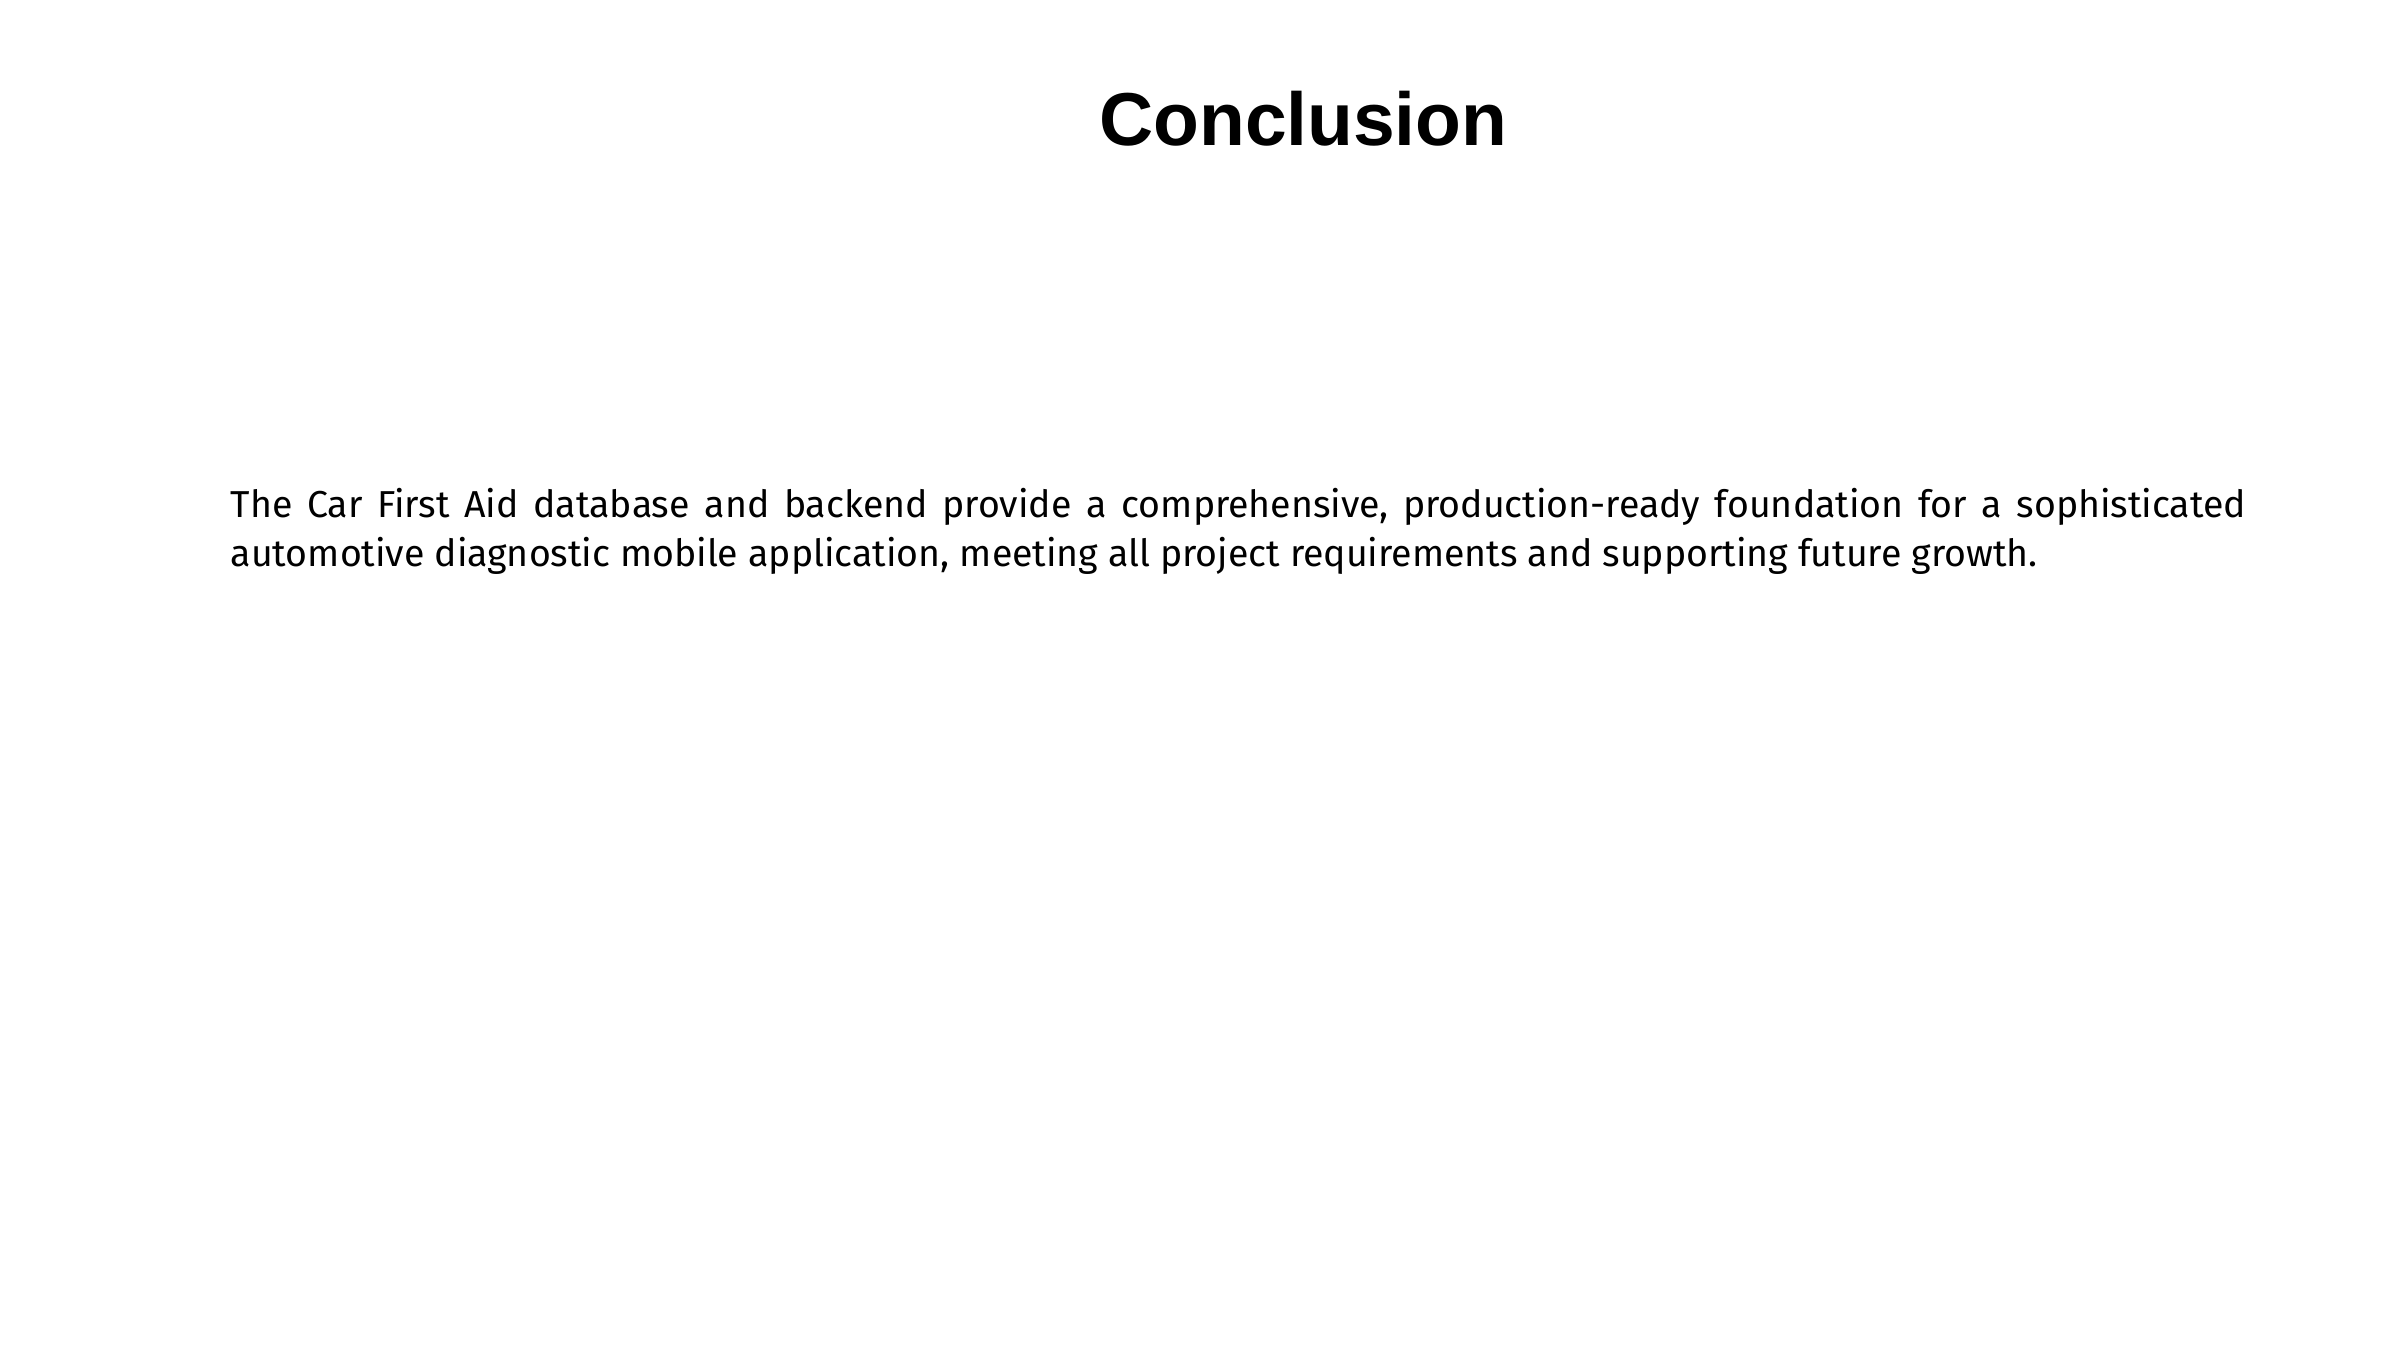

Conclusion
The Car First Aid database and backend provide a comprehensive, production-ready foundation for a sophisticated automotive diagnostic mobile application, meeting all project requirements and supporting future growth.